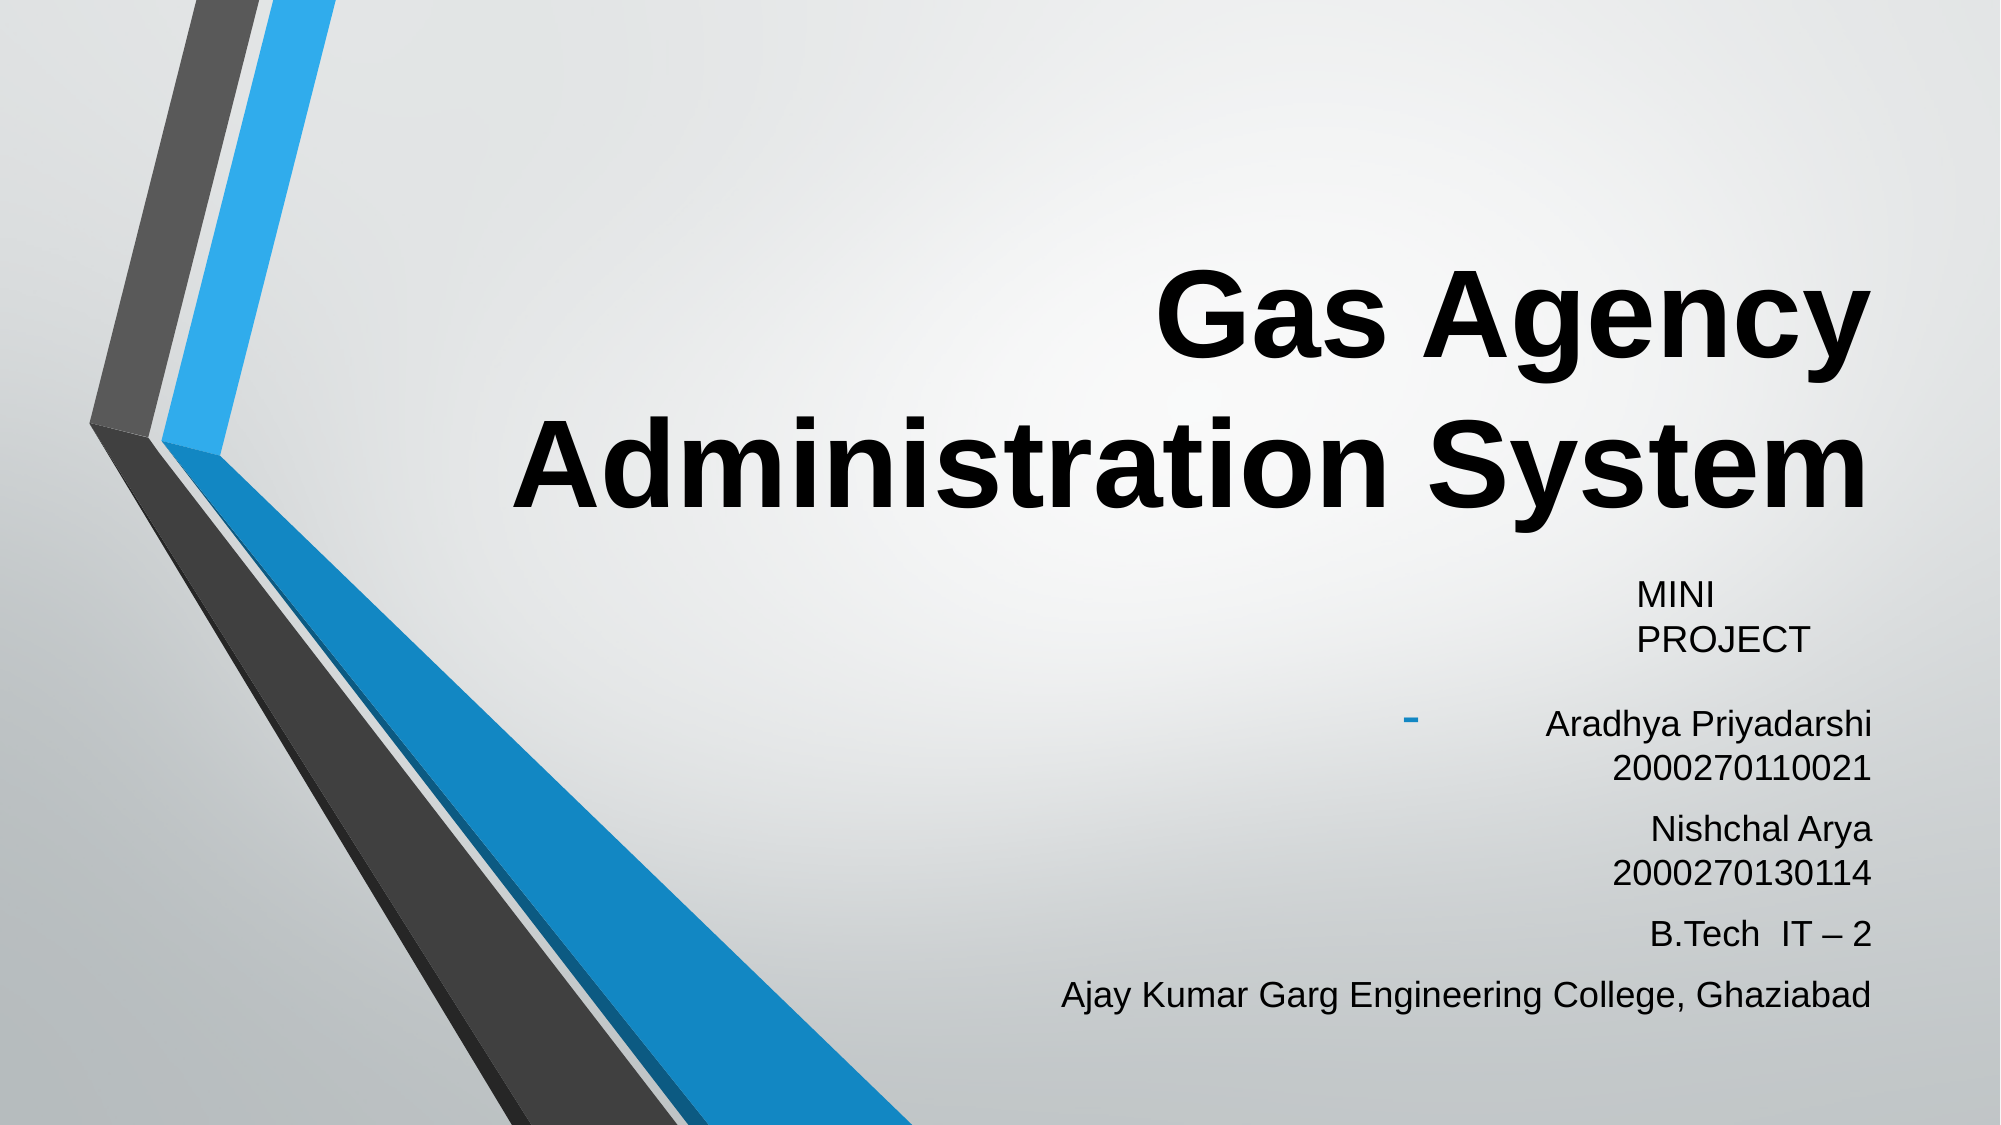

# Gas Agency Administration System
MINI PROJECT
Aradhya Priyadarshi
2000270110021
Nishchal Arya
2000270130114
B.Tech  IT – 2
      Ajay Kumar Garg Engineering College, Ghaziabad